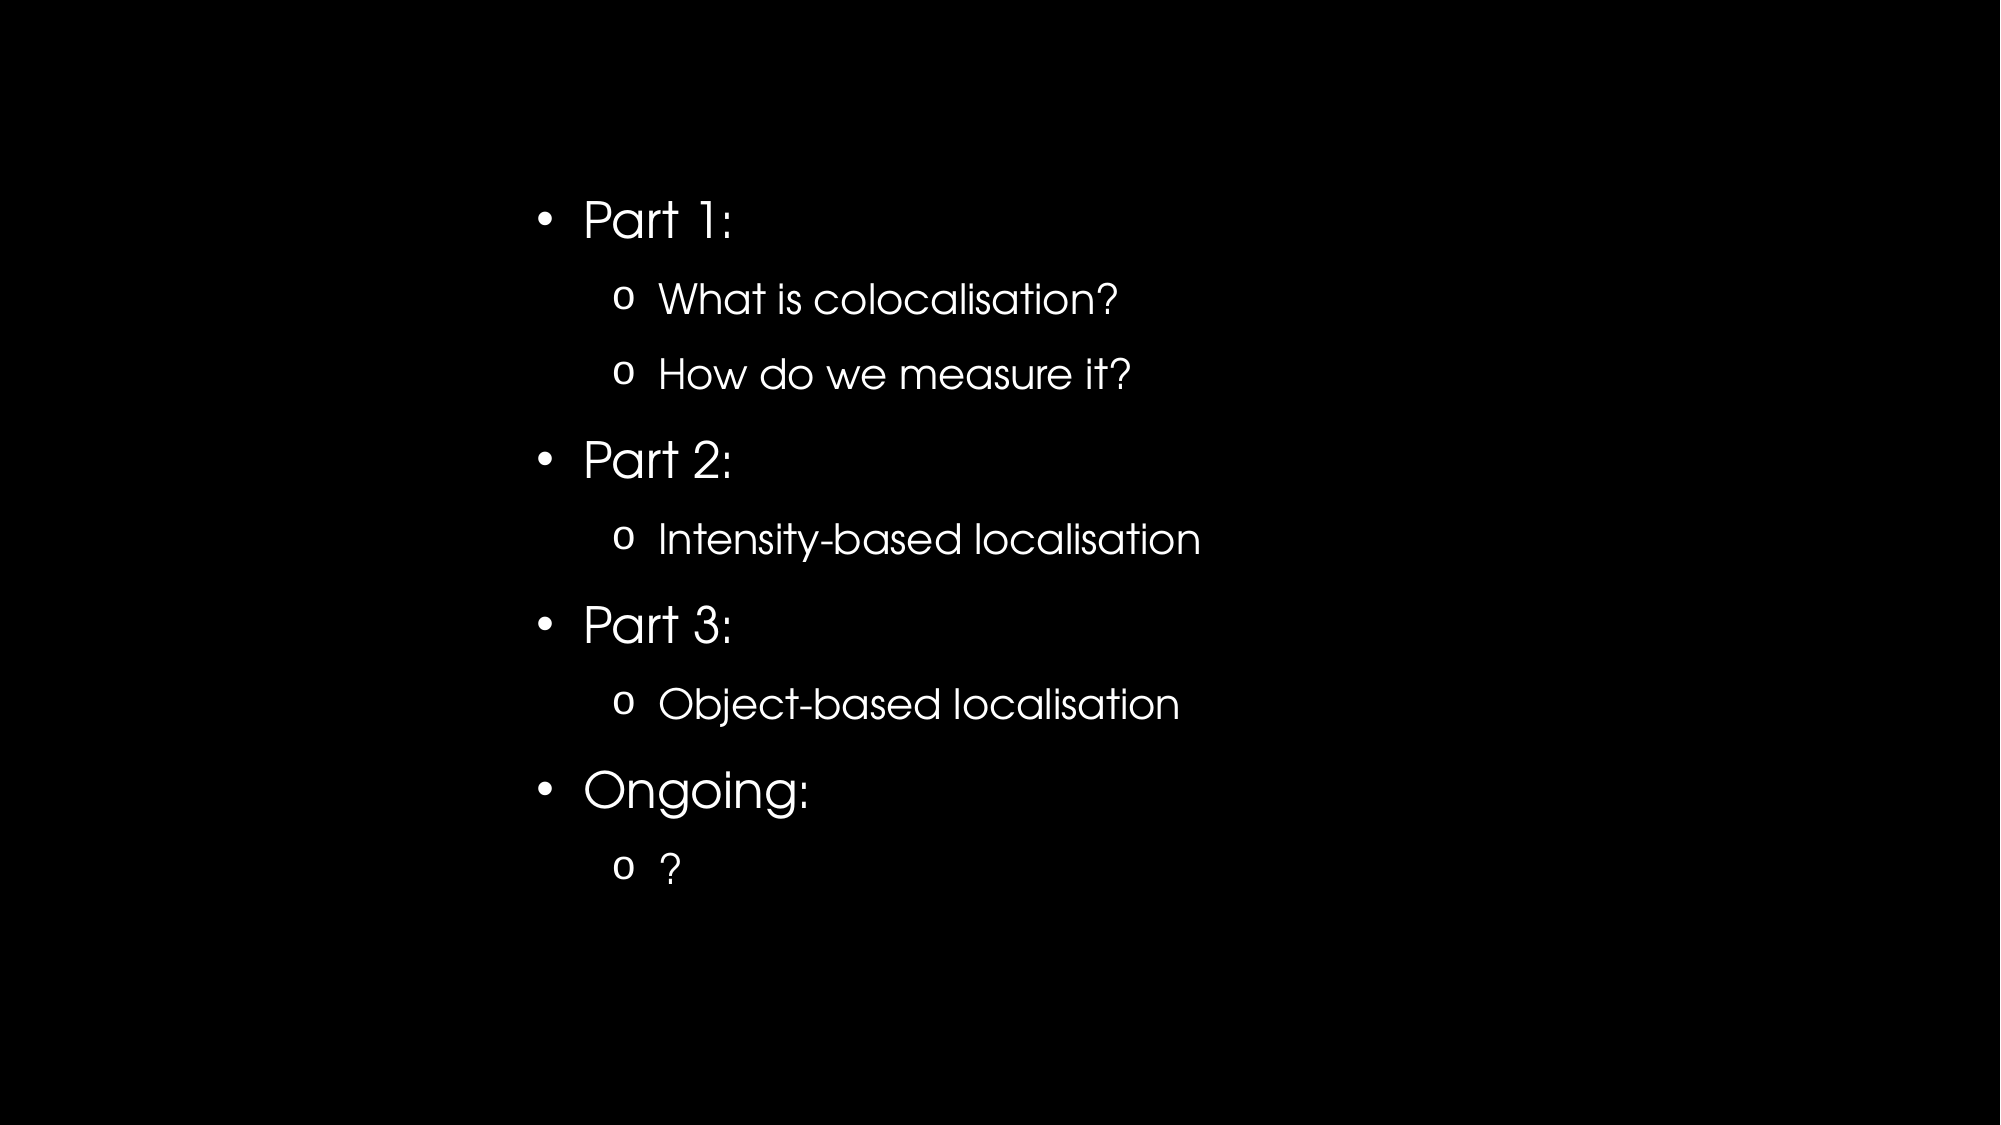

Part 1:
What is colocalisation?
How do we measure it?
Part 2:
Intensity-based localisation
Part 3:
Object-based localisation
Ongoing:
?